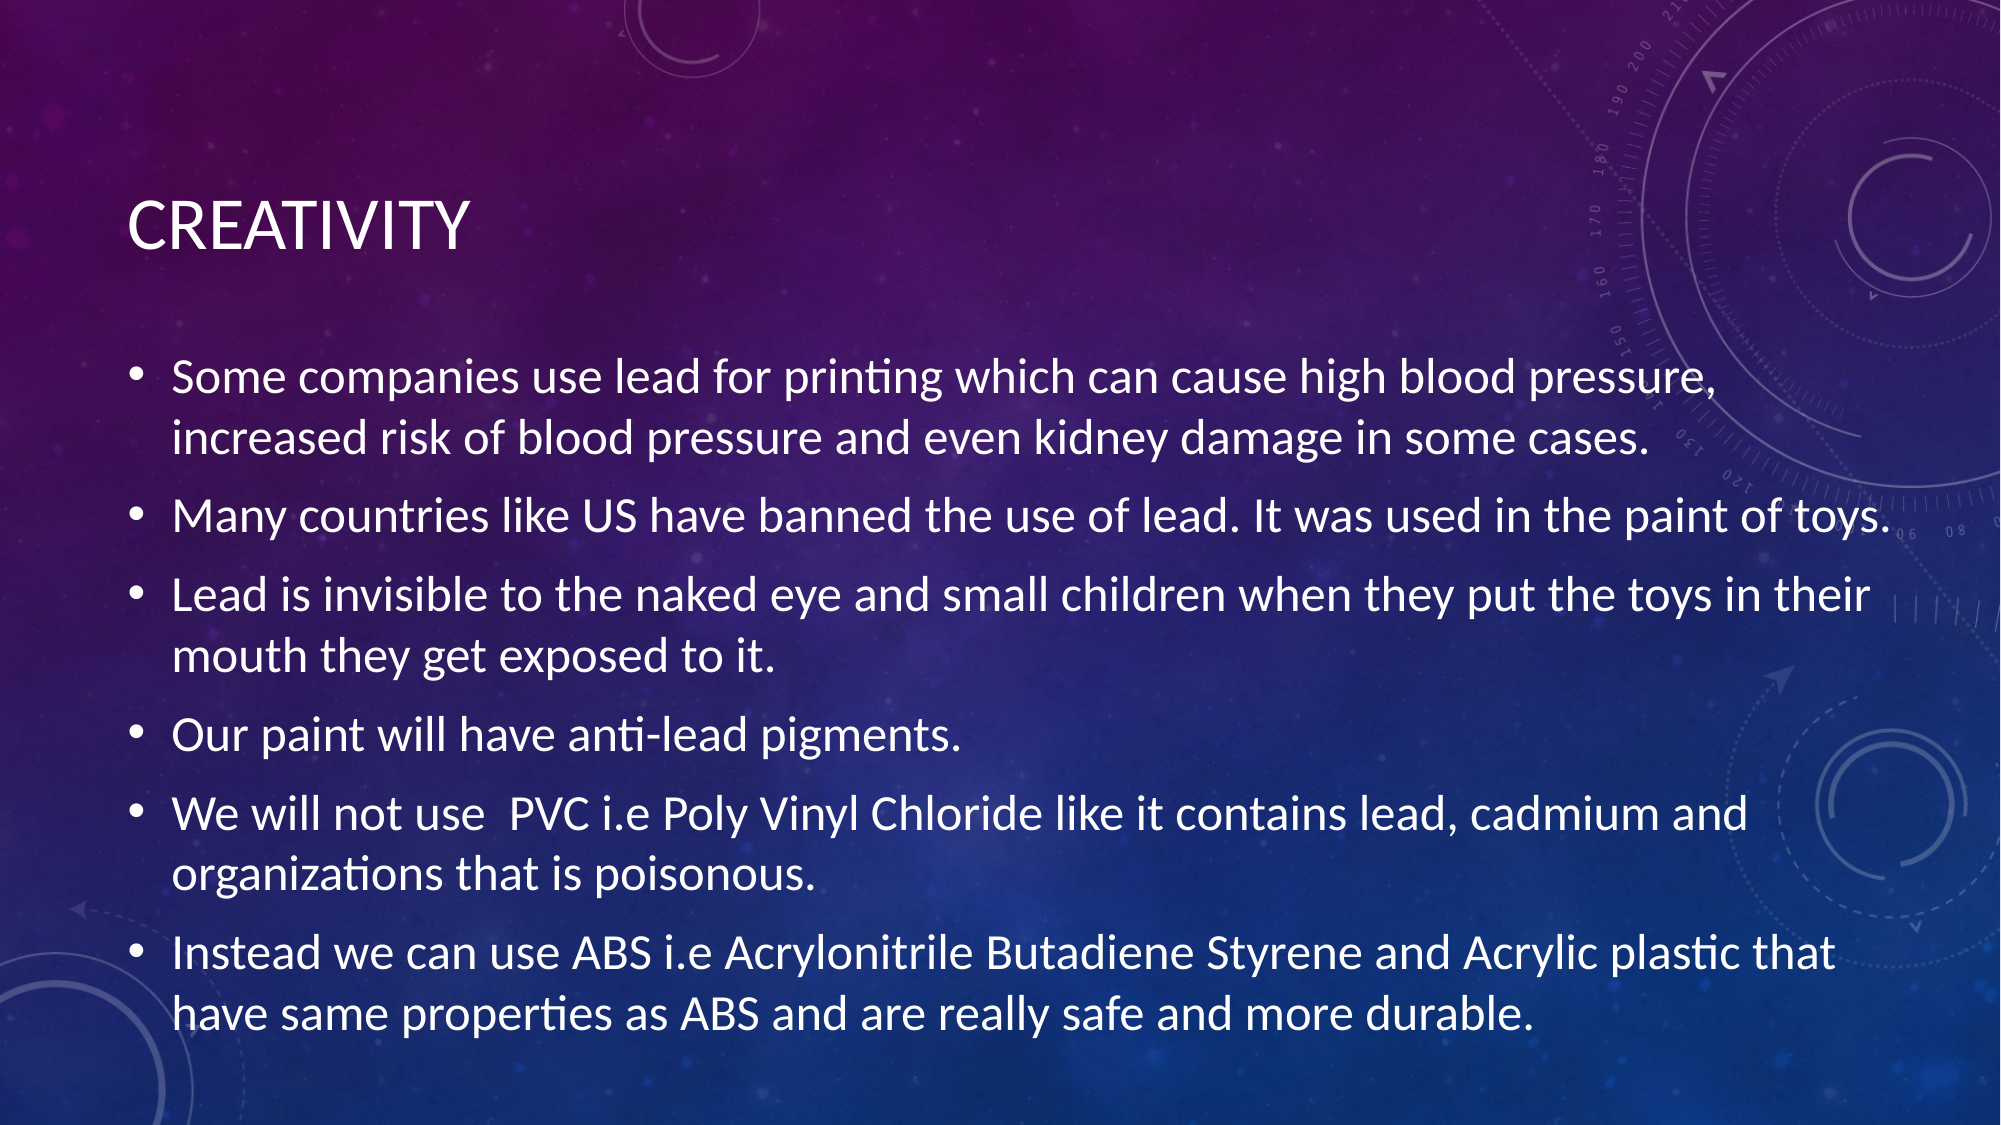

# CREATIVITY
Some companies use lead for printing which can cause high blood pressure, increased risk of blood pressure and even kidney damage in some cases.
Many countries like US have banned the use of lead. It was used in the paint of toys.
Lead is invisible to the naked eye and small children when they put the toys in their mouth they get exposed to it.
Our paint will have anti-lead pigments.
We will not use  PVC i.e Poly Vinyl Chloride like it contains lead, cadmium and organizations that is poisonous.
Instead we can use ABS i.e Acrylonitrile Butadiene Styrene and Acrylic plastic that have same properties as ABS and are really safe and more durable.